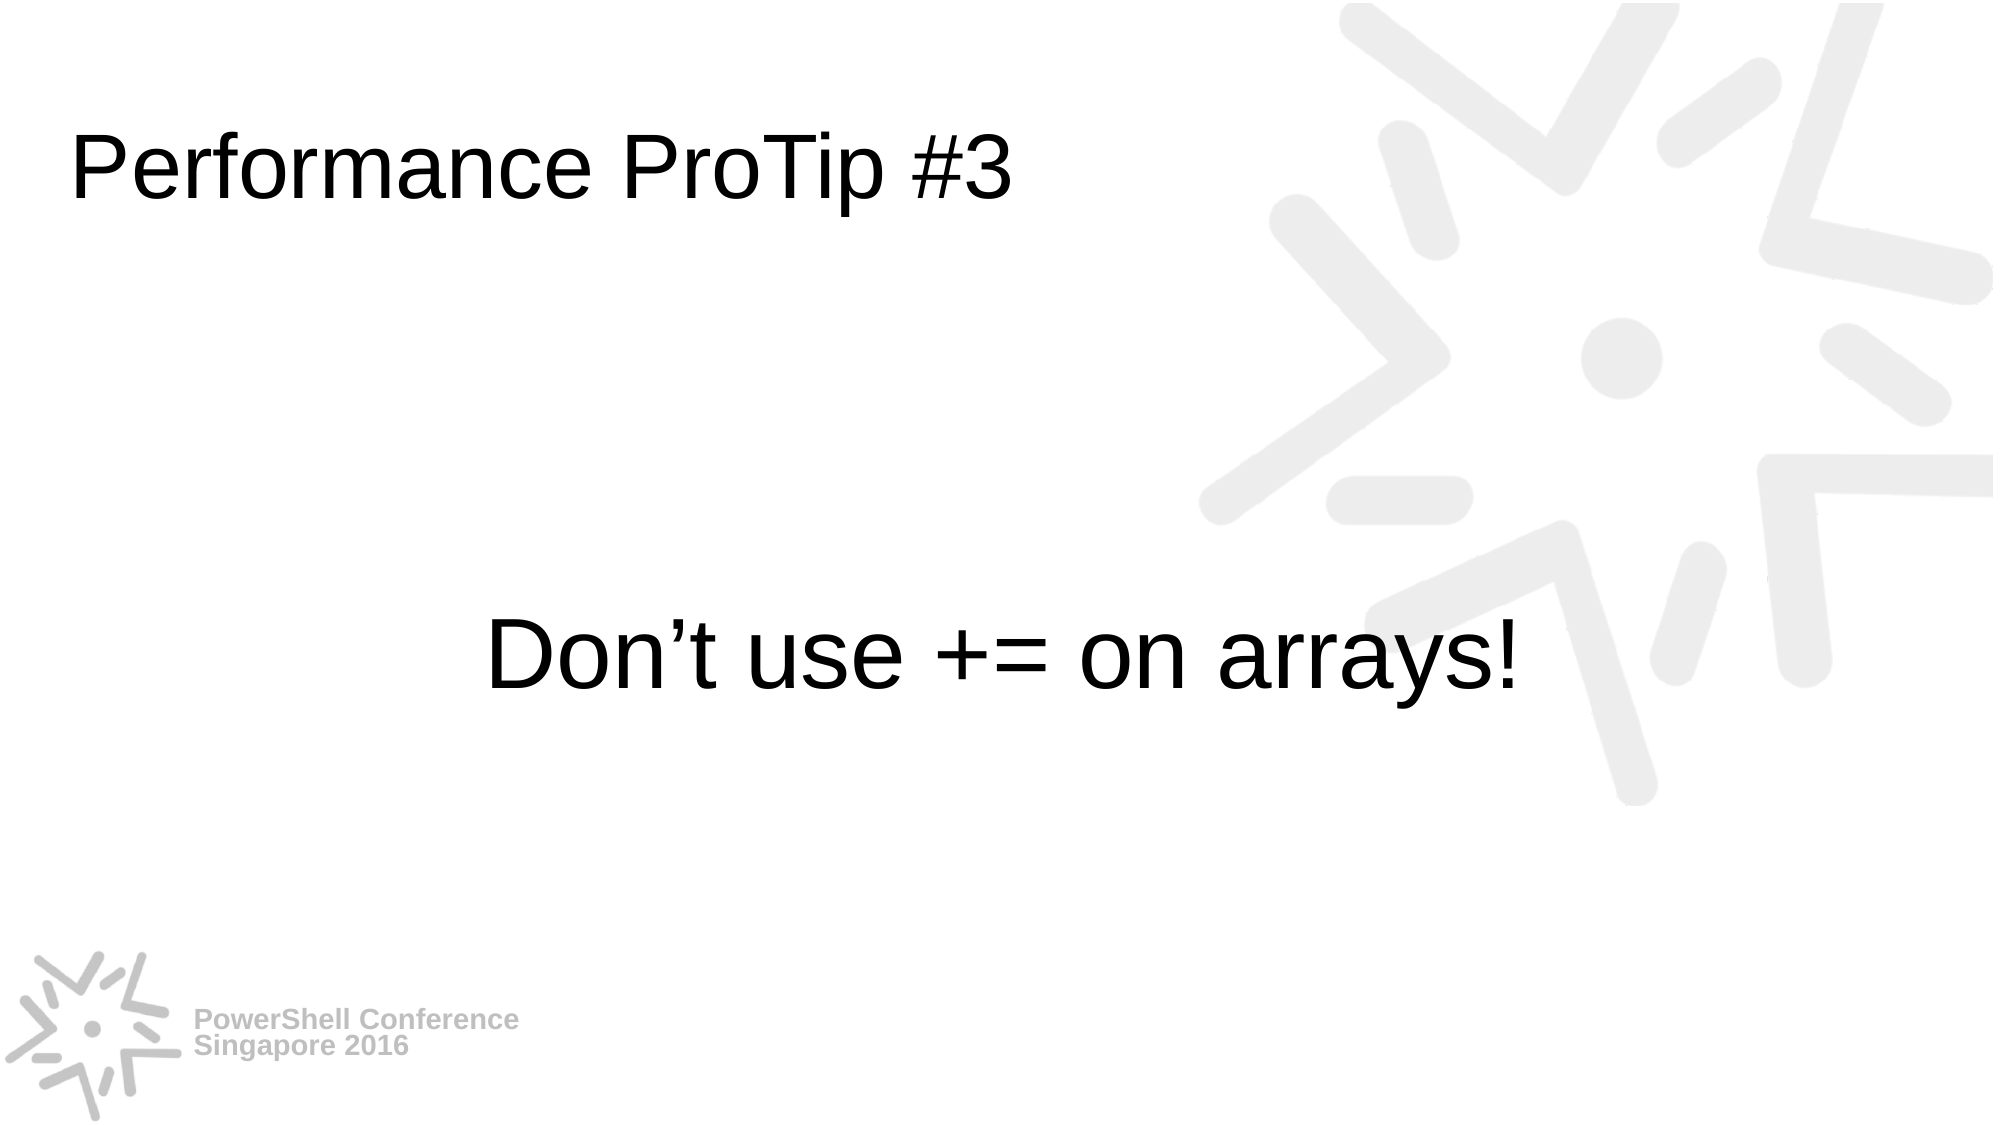

# Performance ProTip #3
Don’t use += on arrays!